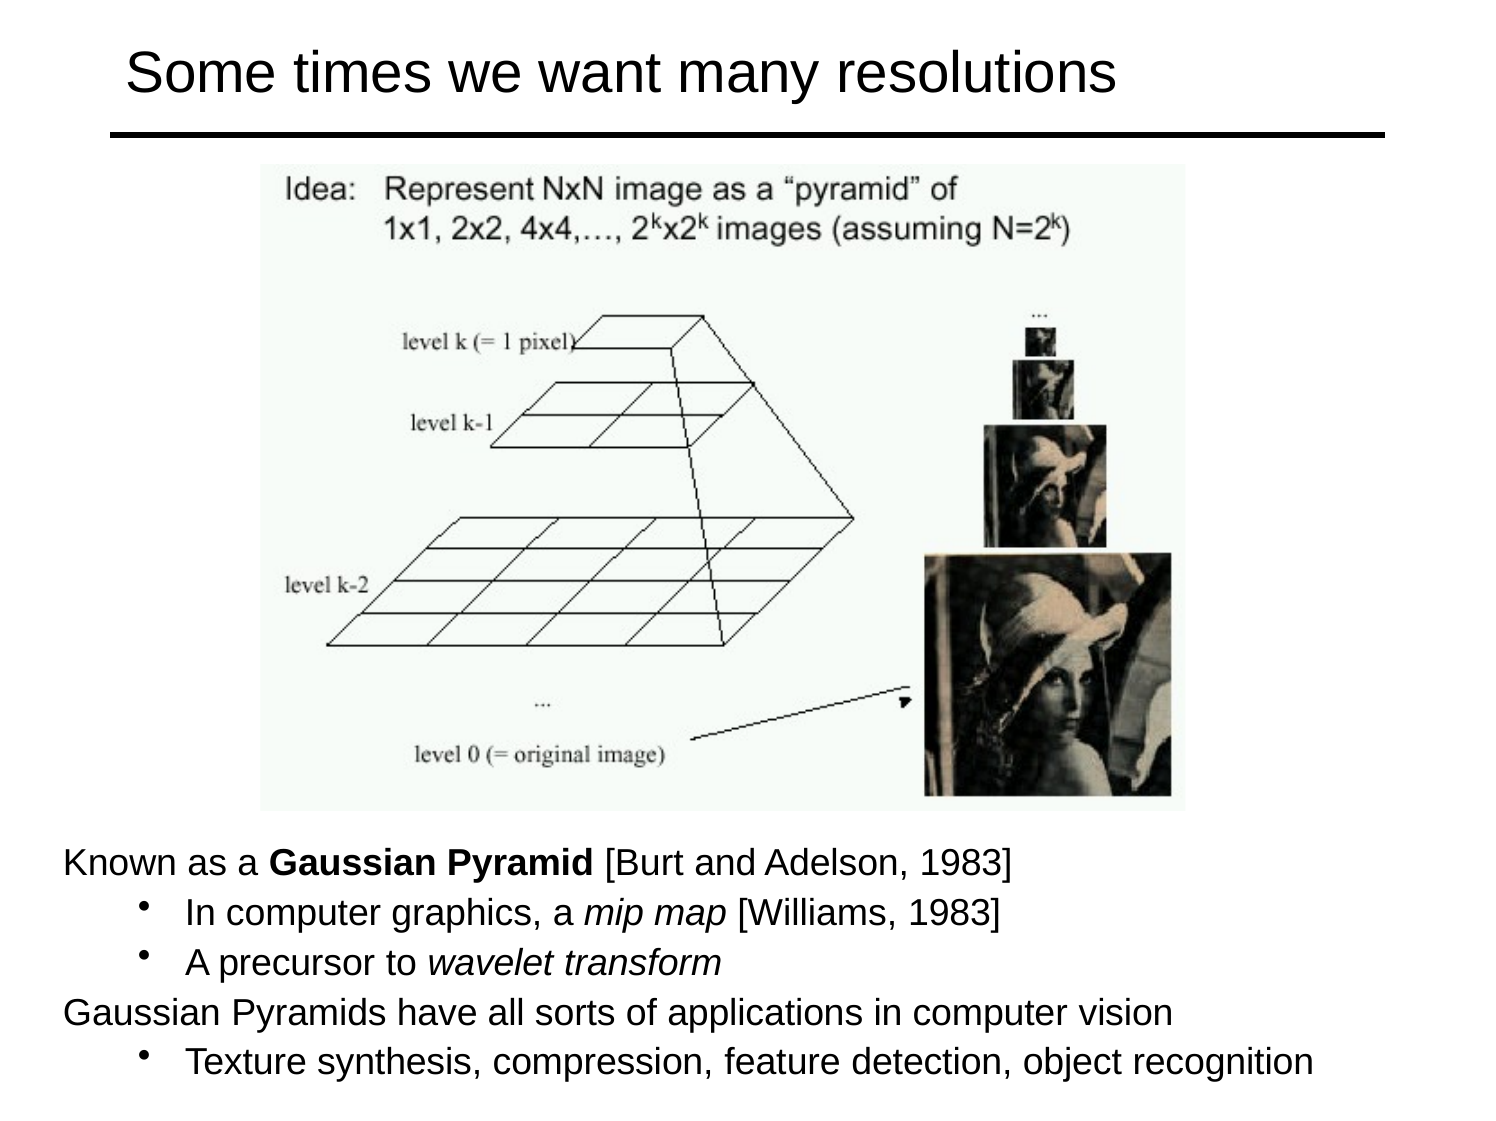

# Some times we want many resolutions

Known as a Gaussian Pyramid [Burt and Adelson, 1983]
In computer graphics, a mip map [Williams, 1983]
A precursor to wavelet transform
Gaussian Pyramids have all sorts of applications in computer vision
Texture synthesis, compression, feature detection, object recognition